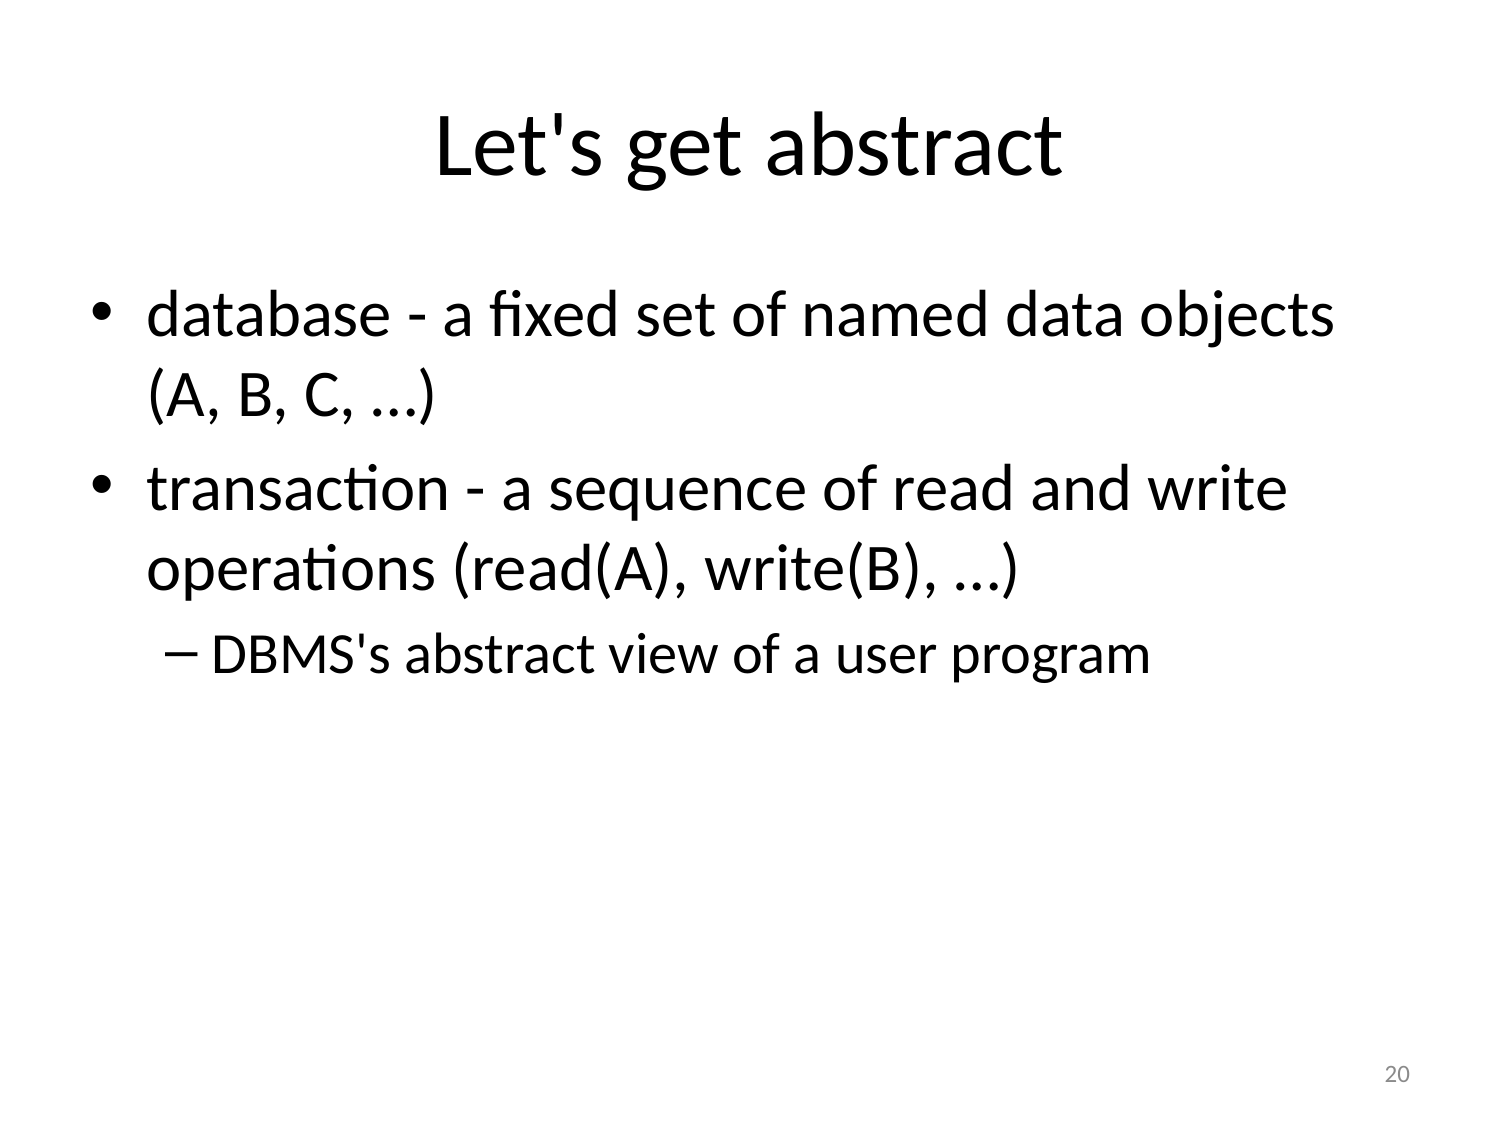

# Let's get abstract
database - a fixed set of named data objects (A, B, C, …)
transaction - a sequence of read and write operations (read(A), write(B), …)
DBMS's abstract view of a user program
20